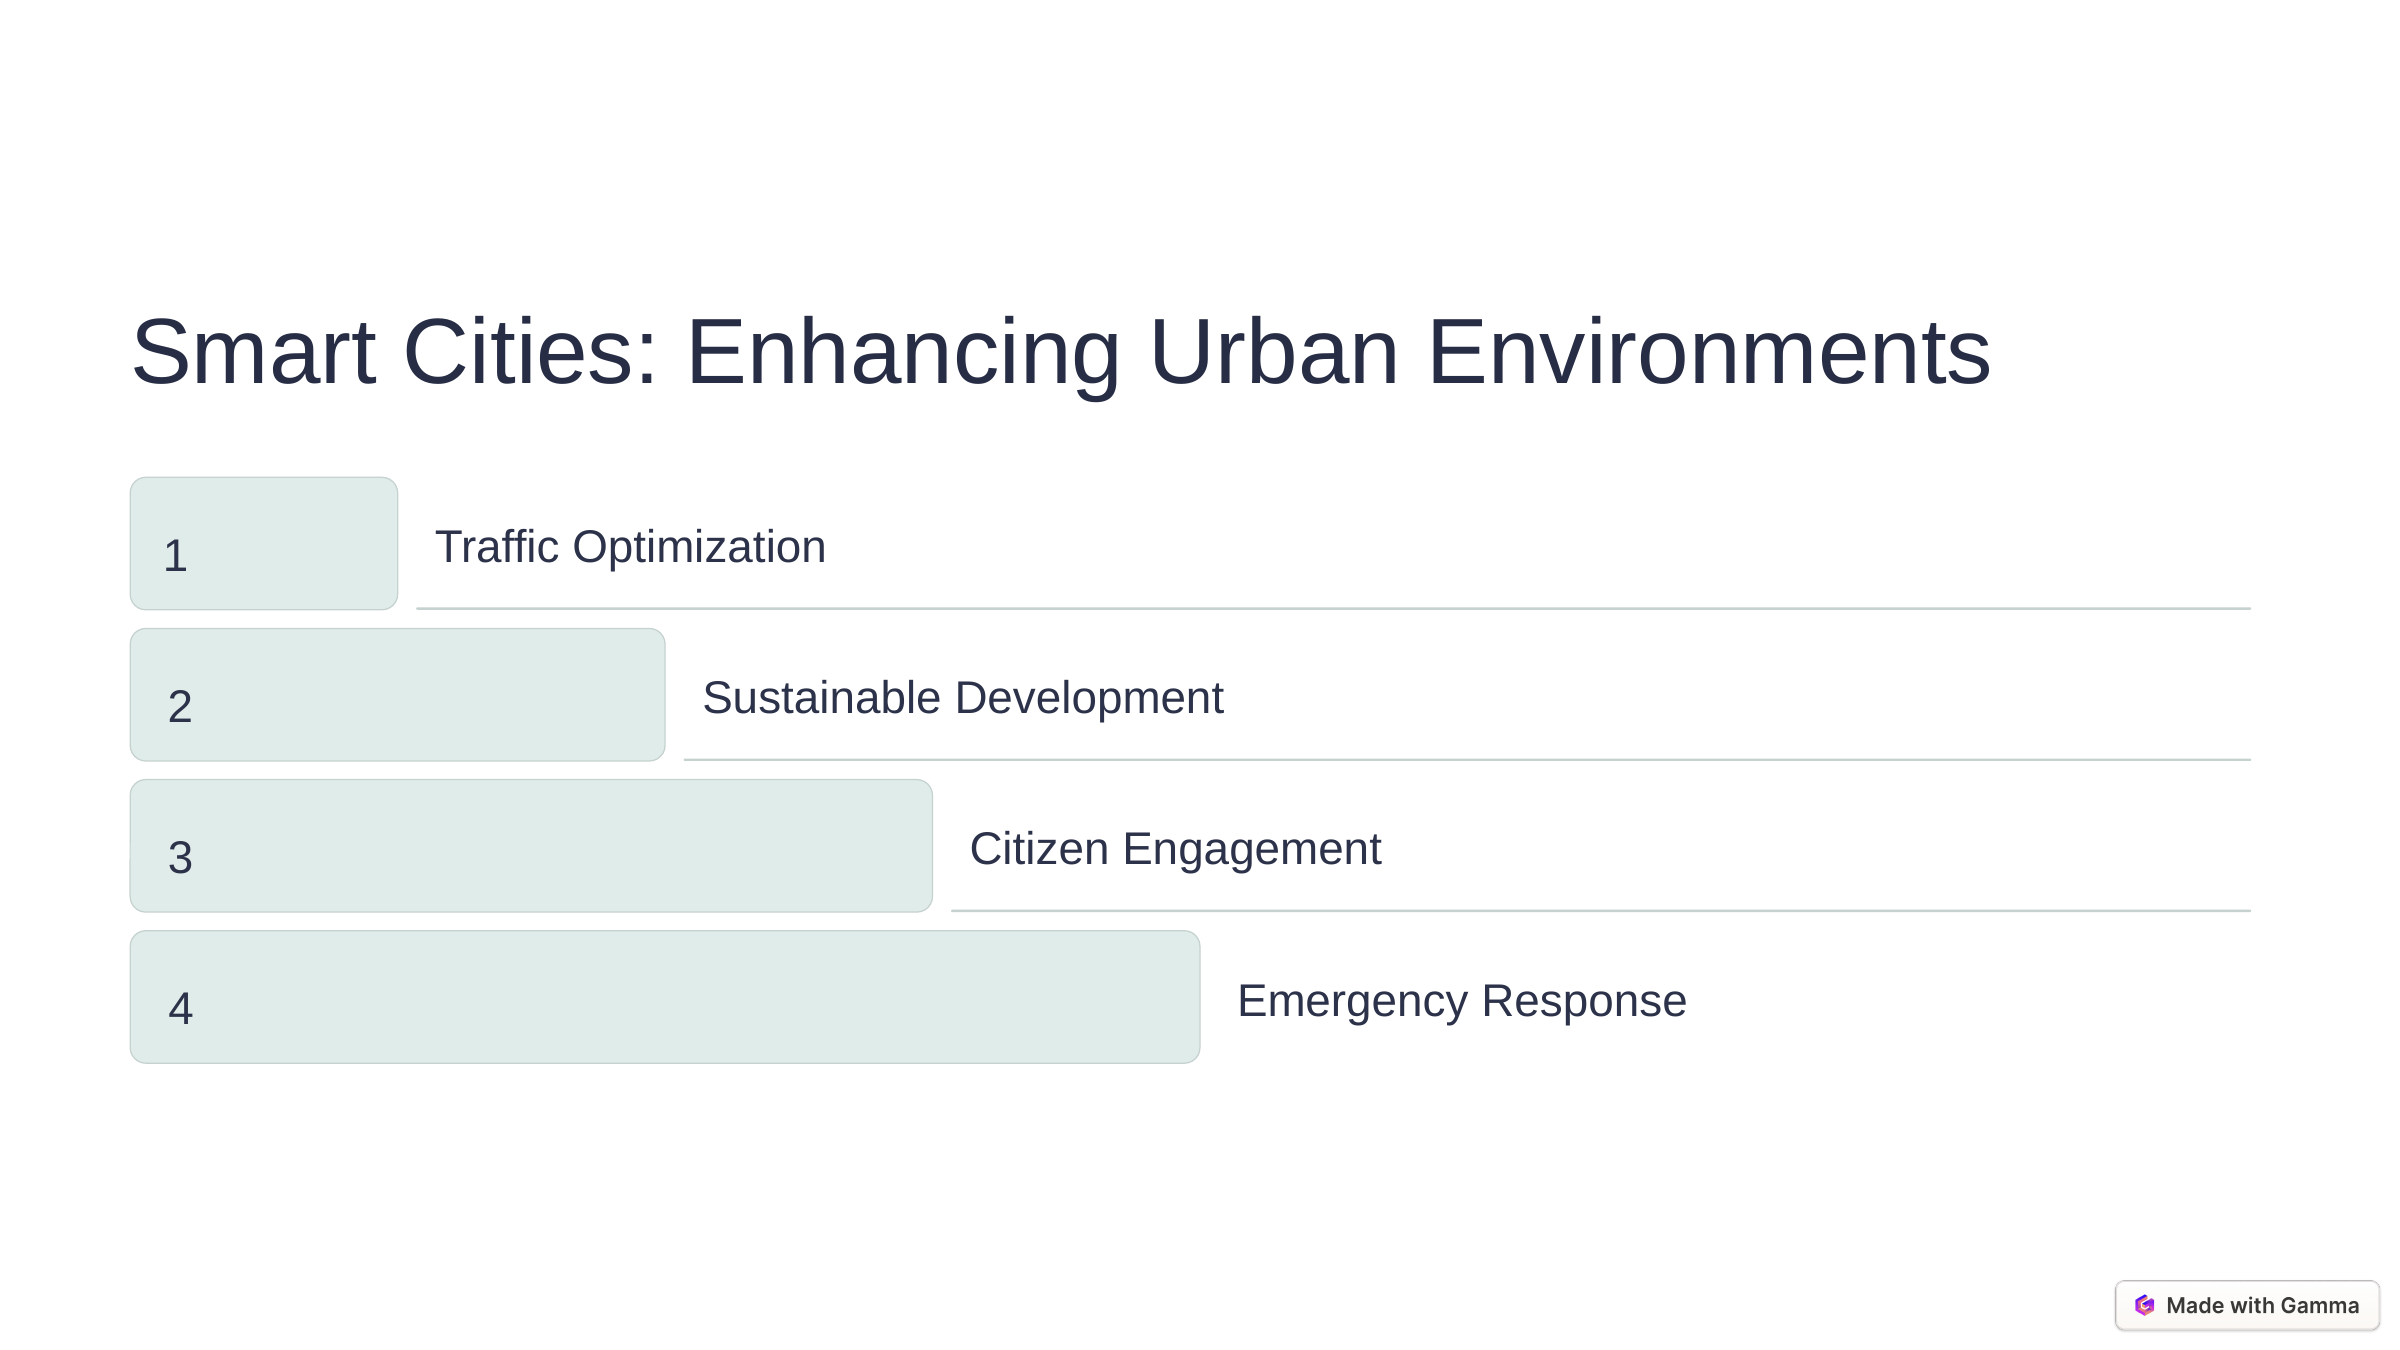

Smart Cities: Enhancing Urban Environments

1
Traffic Optimization

2
Sustainable Development

3
Citizen Engagement

4
Emergency Response